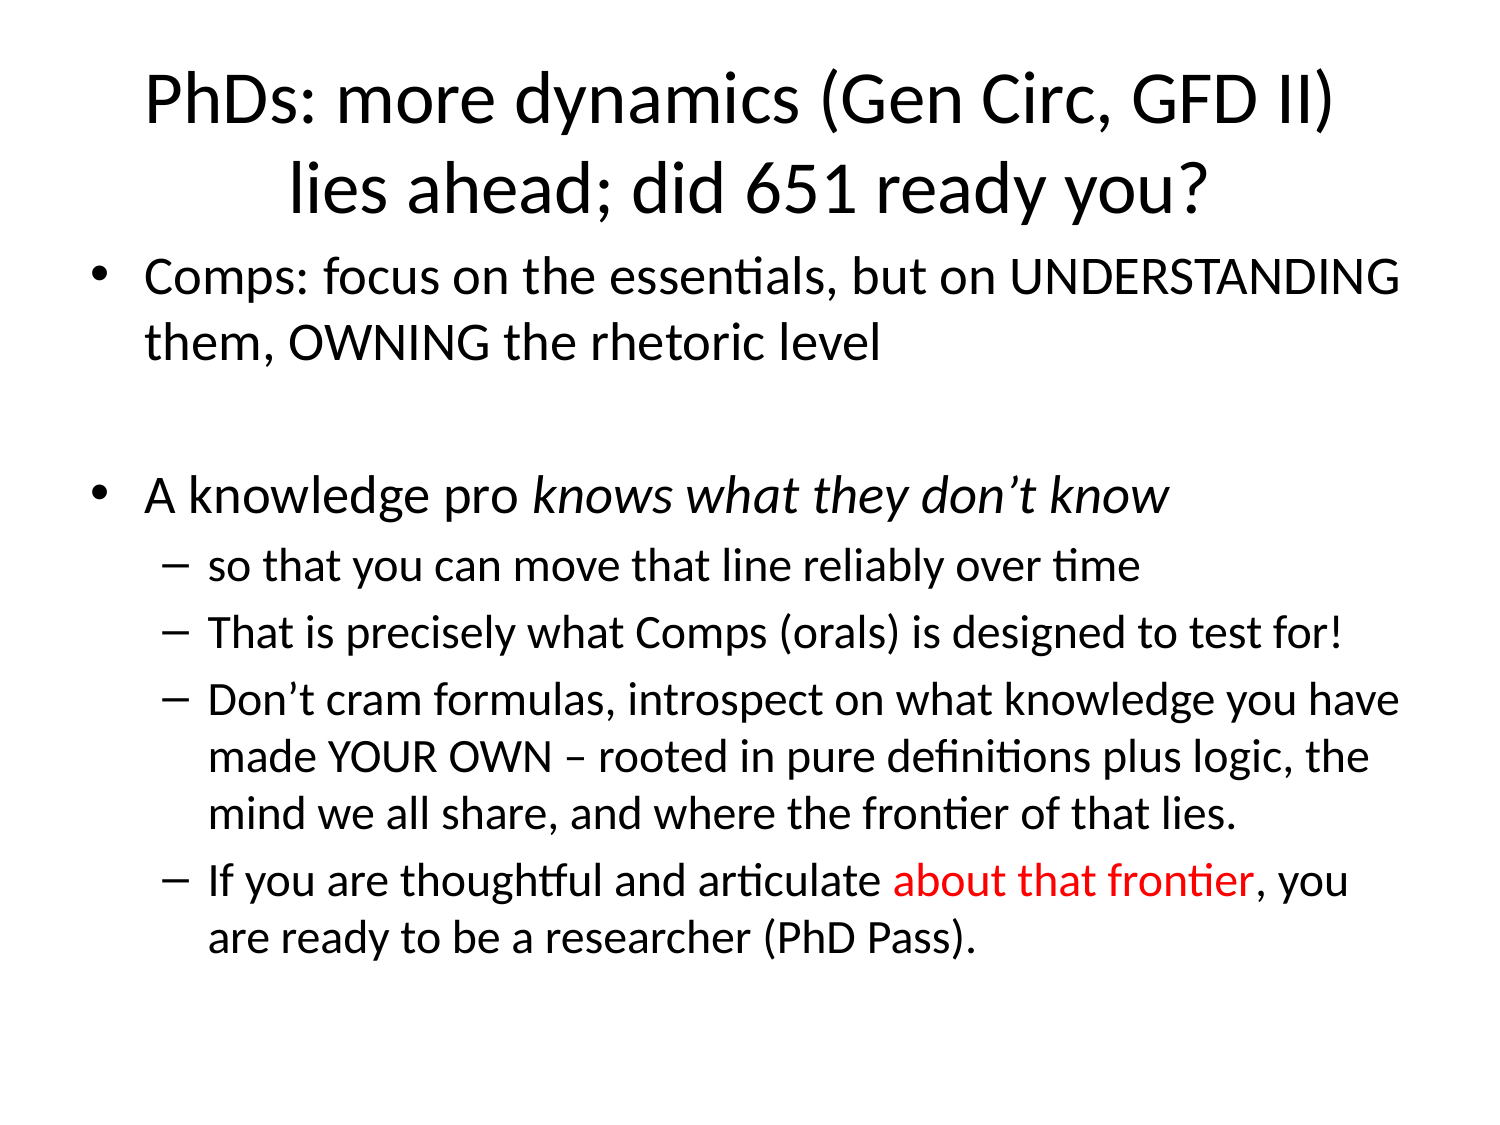

# PhDs: more dynamics (Gen Circ, GFD II) lies ahead; did 651 ready you?
Comps: focus on the essentials, but on UNDERSTANDING them, OWNING the rhetoric level

A knowledge pro knows what they don’t know
so that you can move that line reliably over time
That is precisely what Comps (orals) is designed to test for!
Don’t cram formulas, introspect on what knowledge you have made YOUR OWN – rooted in pure definitions plus logic, the mind we all share, and where the frontier of that lies.
If you are thoughtful and articulate about that frontier, you are ready to be a researcher (PhD Pass).